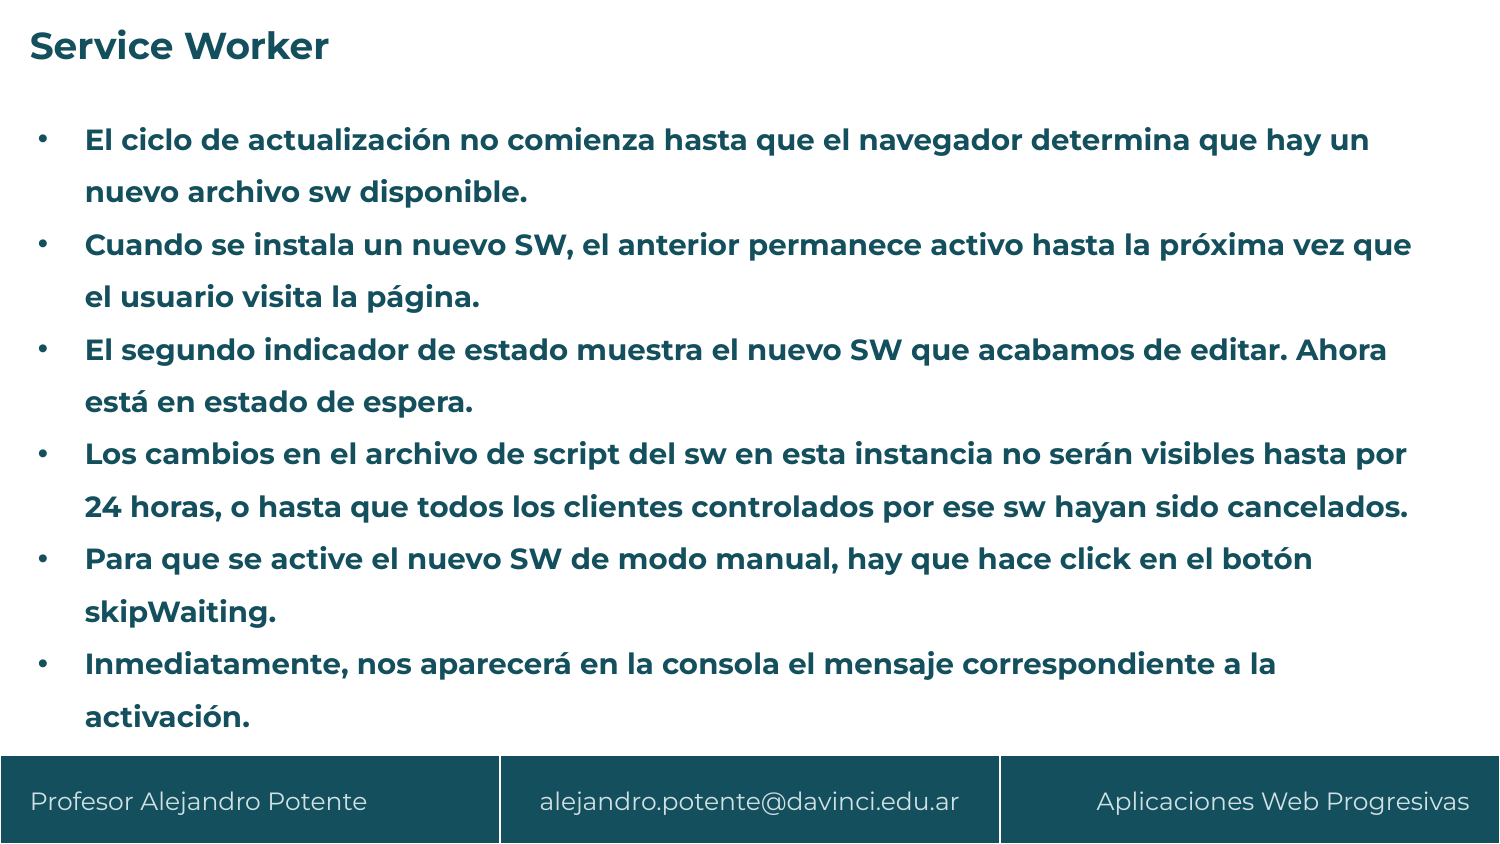

Service Worker
El ciclo de actualización no comienza hasta que el navegador determina que hay un nuevo archivo sw disponible.
Cuando se instala un nuevo SW, el anterior permanece activo hasta la próxima vez que el usuario visita la página.
El segundo indicador de estado muestra el nuevo SW que acabamos de editar. Ahora está en estado de espera.
Los cambios en el archivo de script del sw en esta instancia no serán visibles hasta por 24 horas, o hasta que todos los clientes controlados por ese sw hayan sido cancelados.
Para que se active el nuevo SW de modo manual, hay que hace click en el botón skipWaiting.
Inmediatamente, nos aparecerá en la consola el mensaje correspondiente a la activación.
| Profesor Alejandro Potente | alejandro.potente@davinci.edu.ar | Aplicaciones Web Progresivas |
| --- | --- | --- |